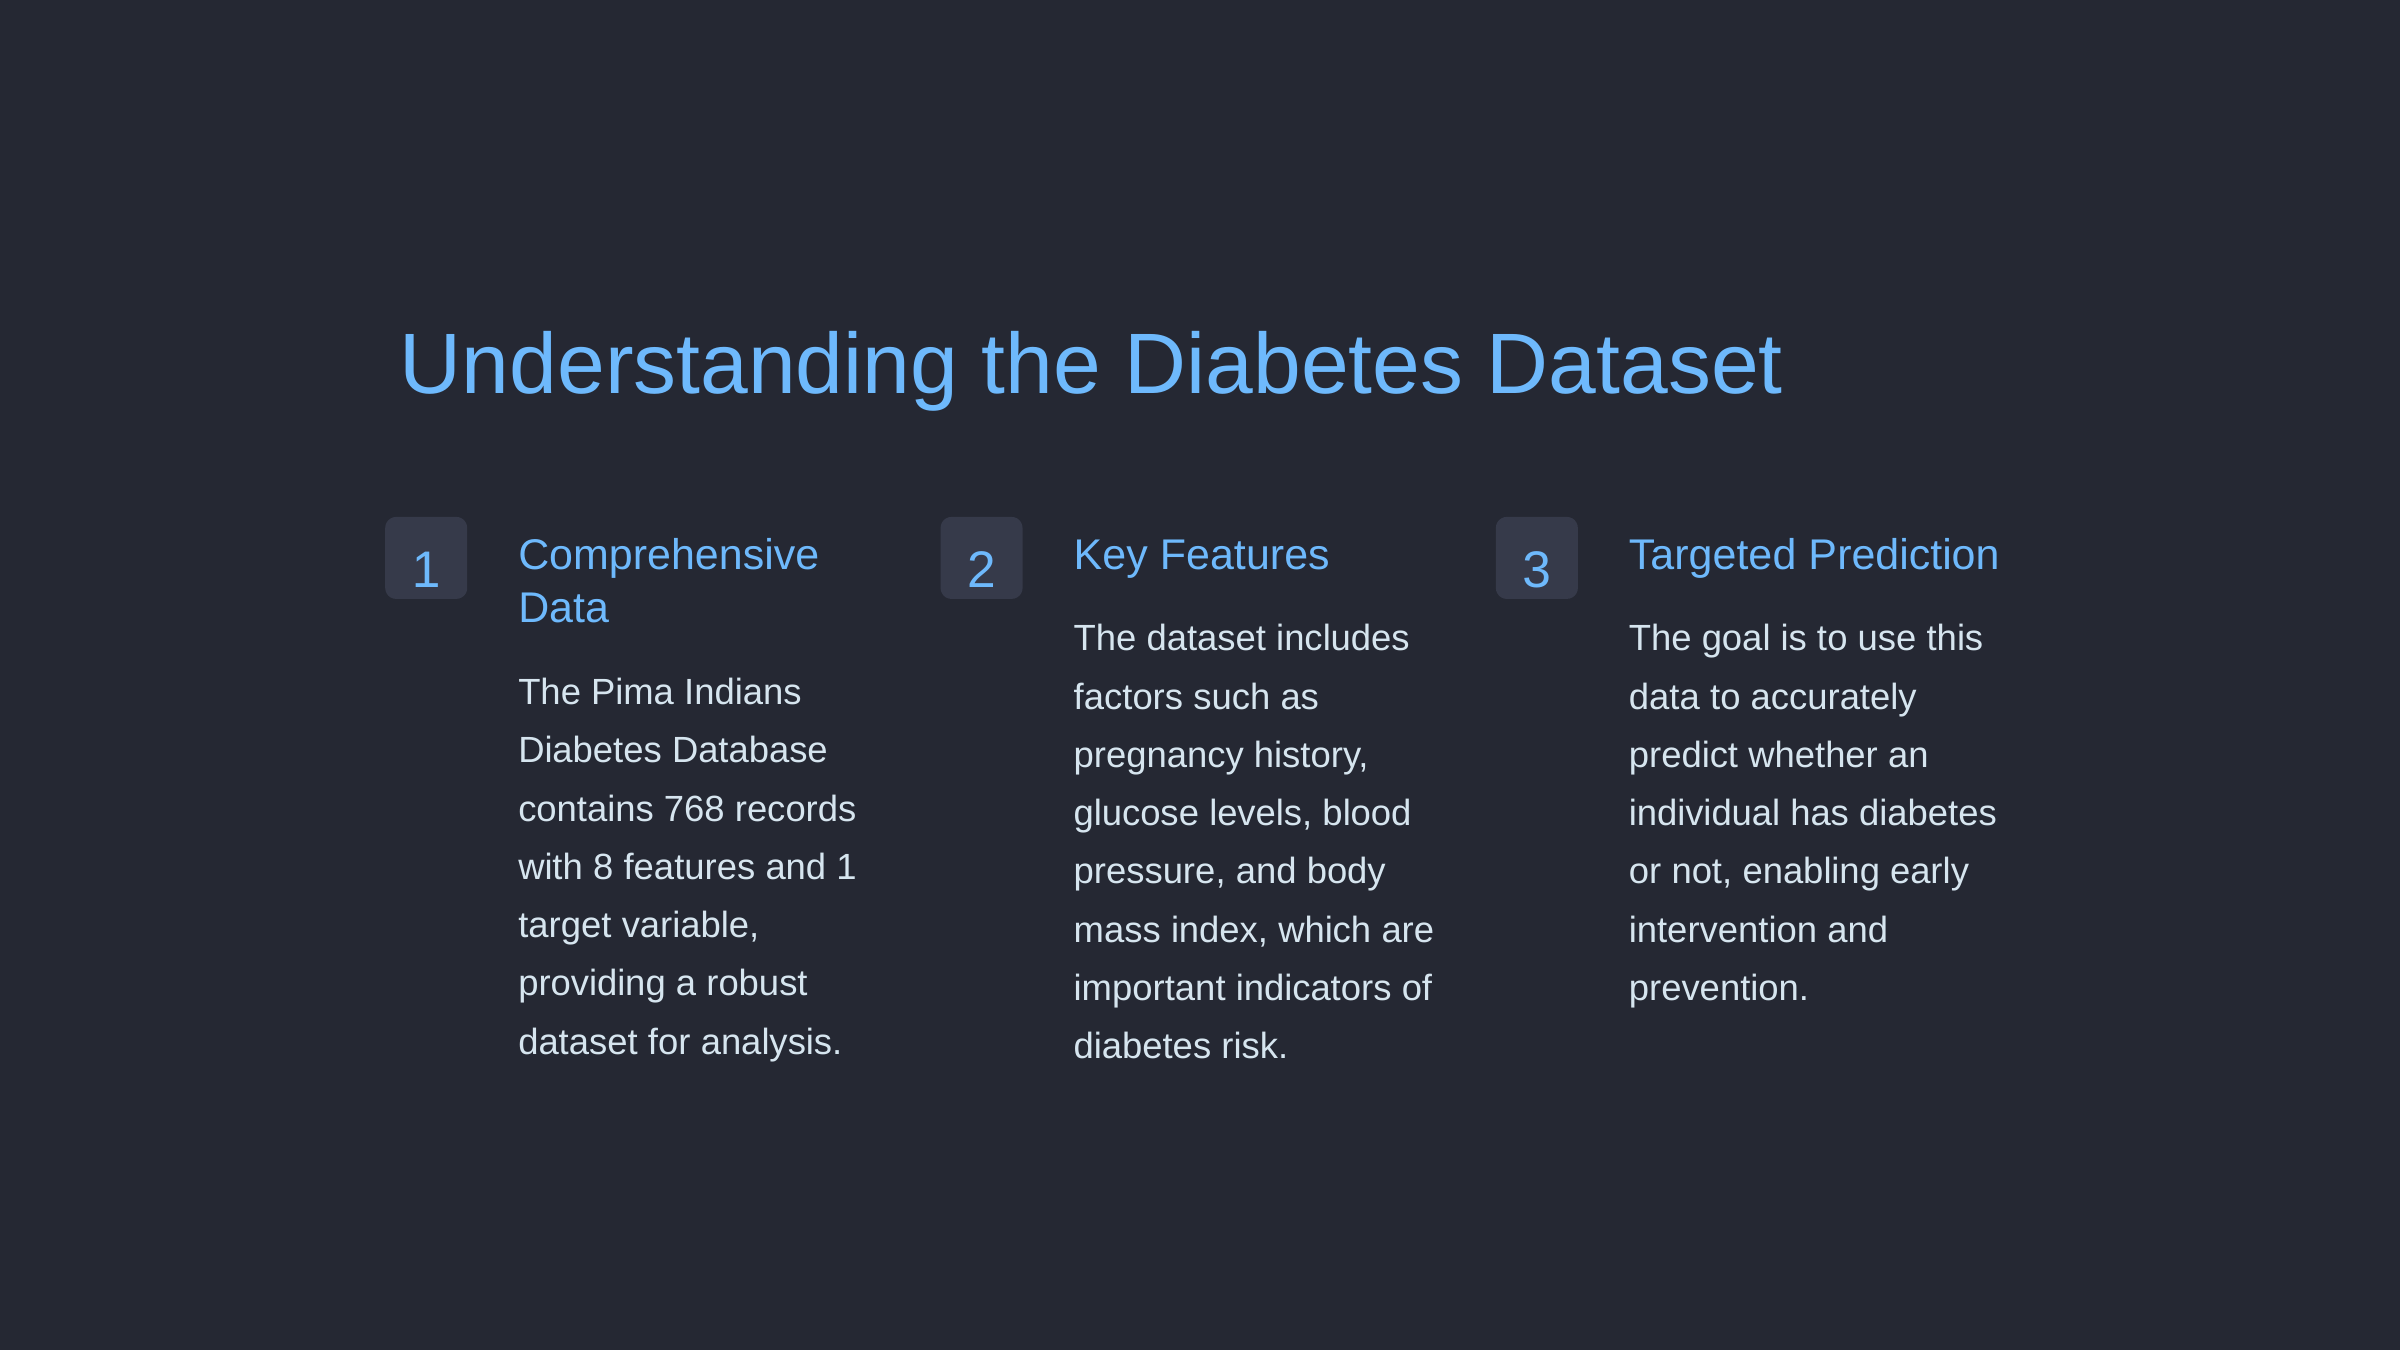

Understanding the Diabetes Dataset

Comprehensive Data

Key Features

Targeted Prediction
1
2
3
The dataset includes factors such as pregnancy history, glucose levels, blood pressure, and body mass index, which are important indicators of diabetes risk.
The goal is to use this data to accurately predict whether an individual has diabetes or not, enabling early intervention and prevention.
The Pima Indians Diabetes Database contains 768 records with 8 features and 1 target variable, providing a robust dataset for analysis.